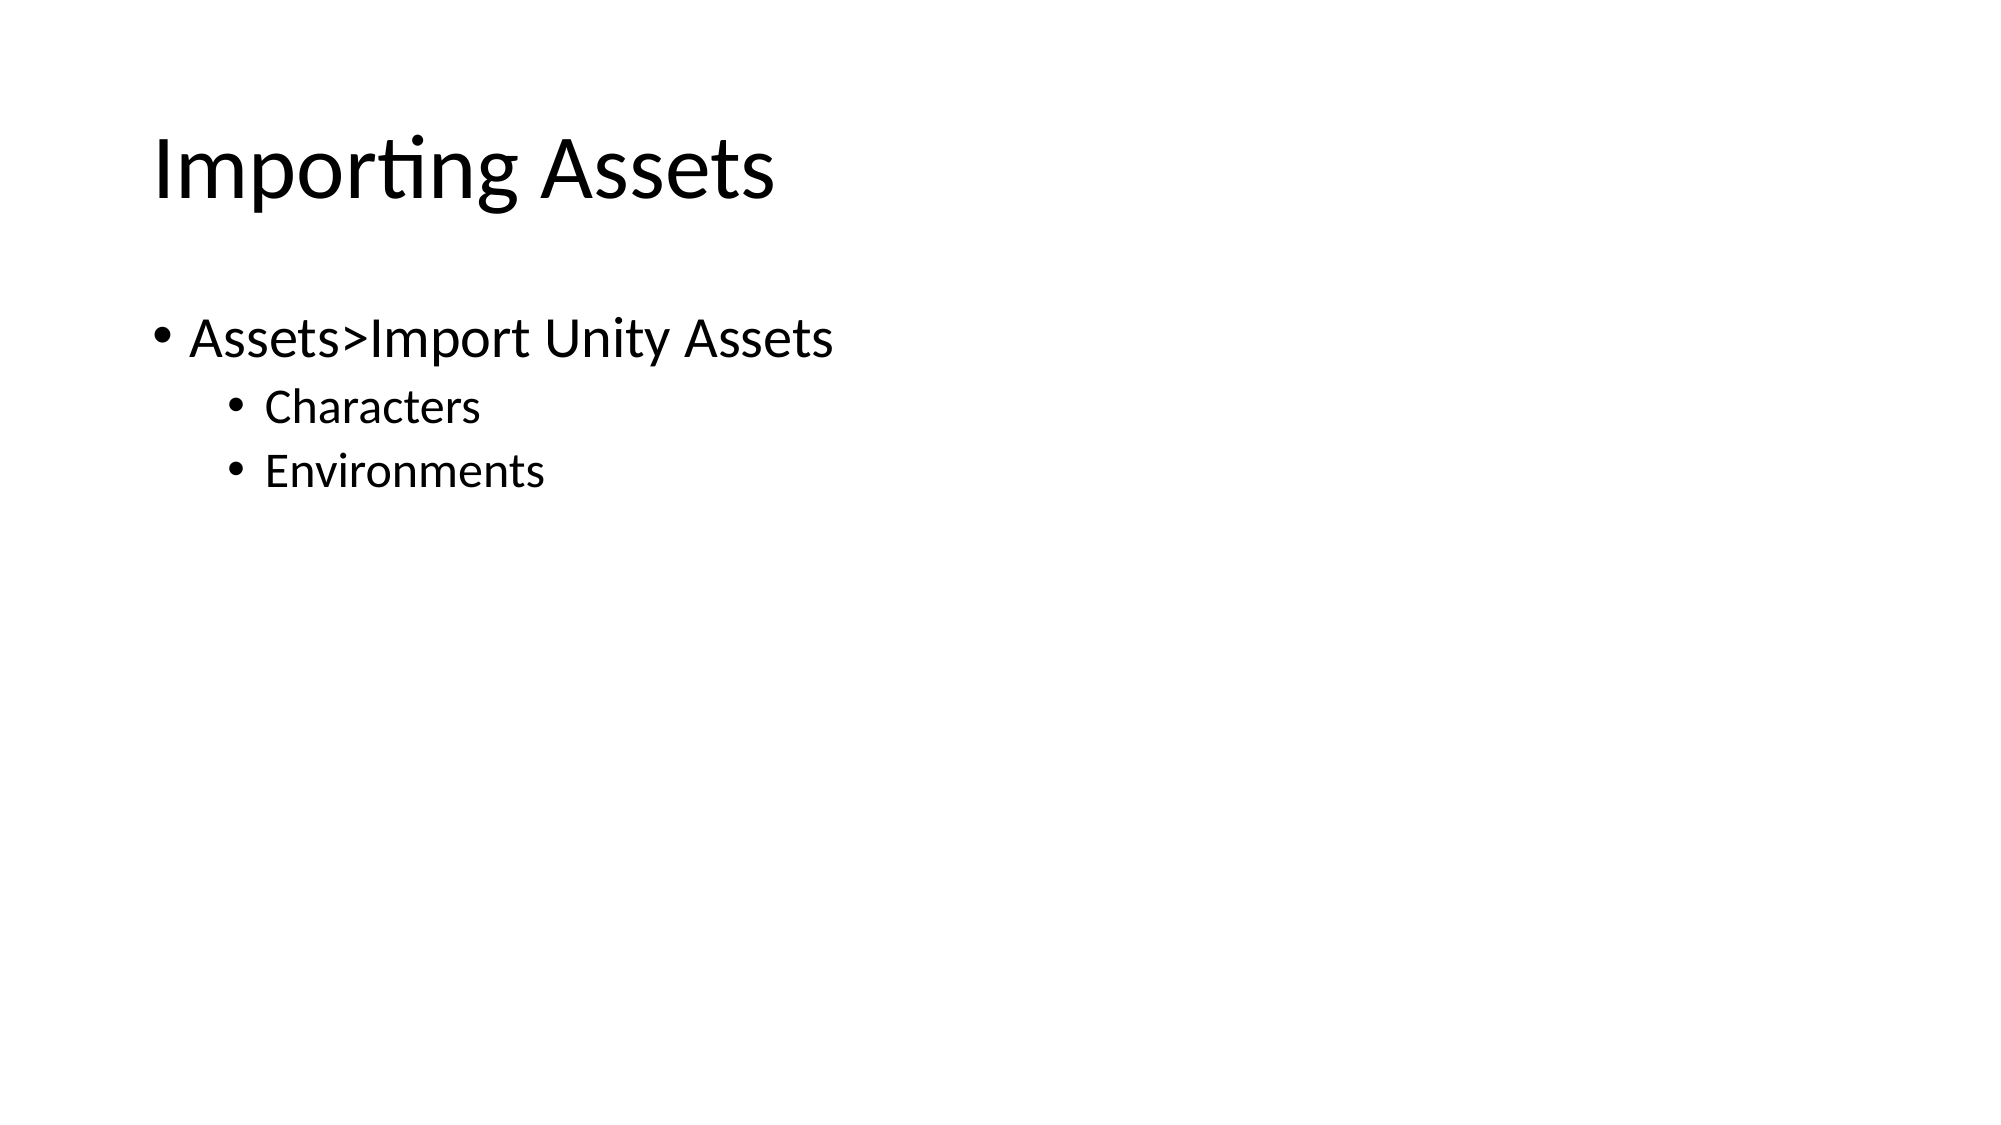

# Importing Assets
Assets>Import Unity Assets
Characters
Environments